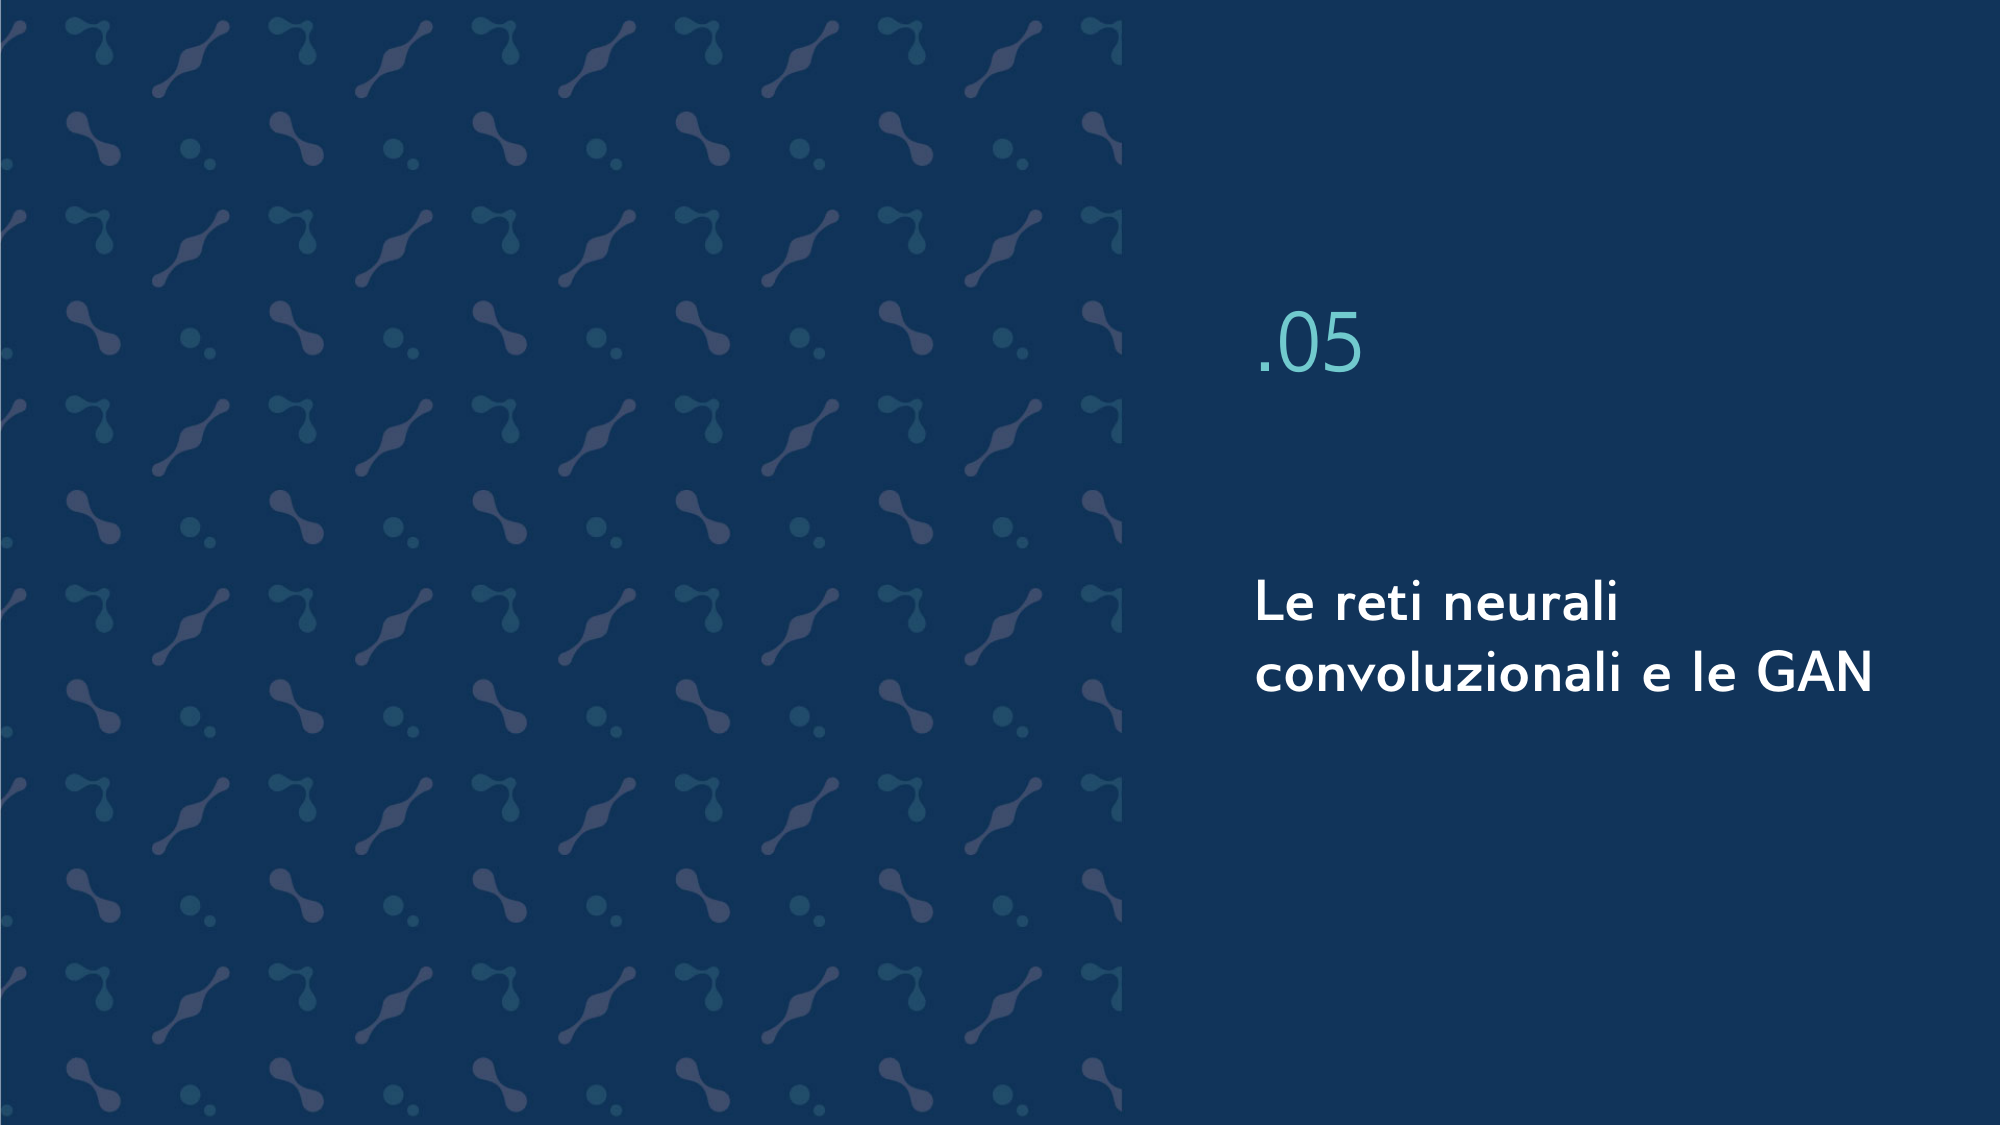

.05
Le reti neurali convoluzionali e le GAN